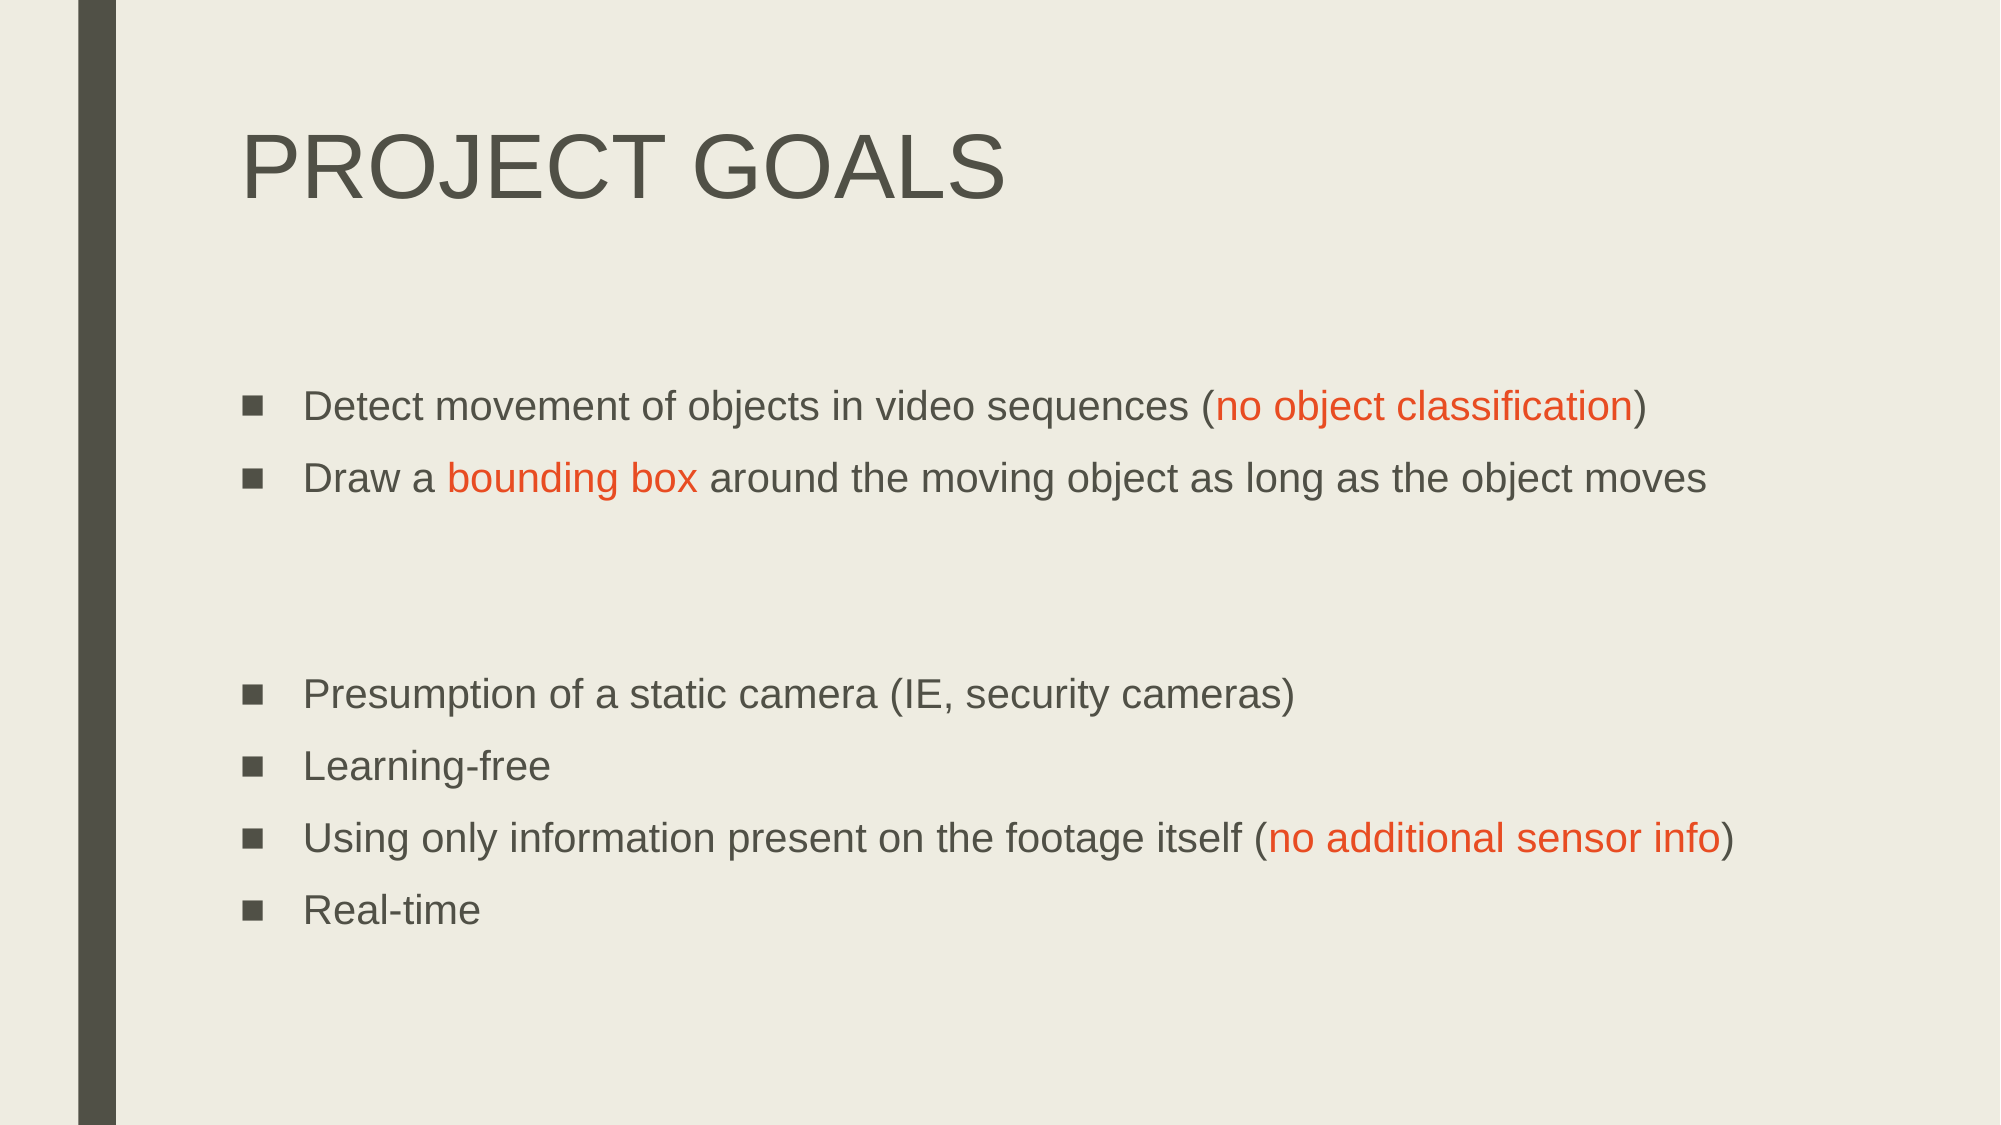

# PROJECT GOALS
Detect movement of objects in video sequences (no object classification)
Draw a bounding box around the moving object as long as the object moves

Presumption of a static camera (IE, security cameras)
Learning-free
Using only information present on the footage itself (no additional sensor info)
Real-time